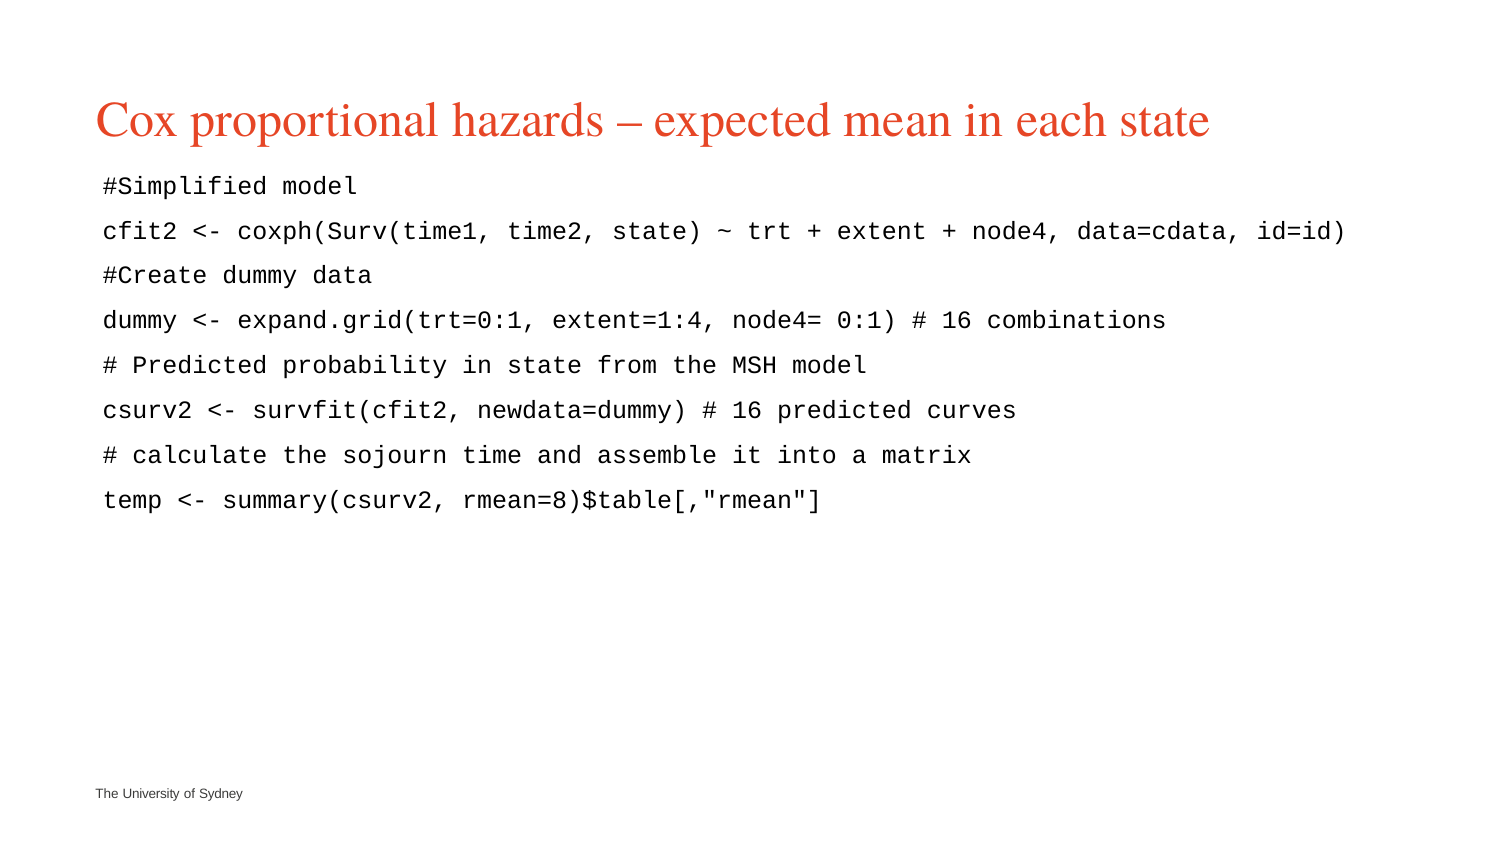

# Cox proportional hazards – expected mean in each state
#Simplified model
cfit2 <- coxph(Surv(time1, time2, state) ~ trt + extent + node4, data=cdata, id=id)
#Create dummy data
dummy <- expand.grid(trt=0:1, extent=1:4, node4= 0:1) # 16 combinations
# Predicted probability in state from the MSH model
csurv2 <- survfit(cfit2, newdata=dummy) # 16 predicted curves
# calculate the sojourn time and assemble it into a matrix
temp <- summary(csurv2, rmean=8)$table[,"rmean"]